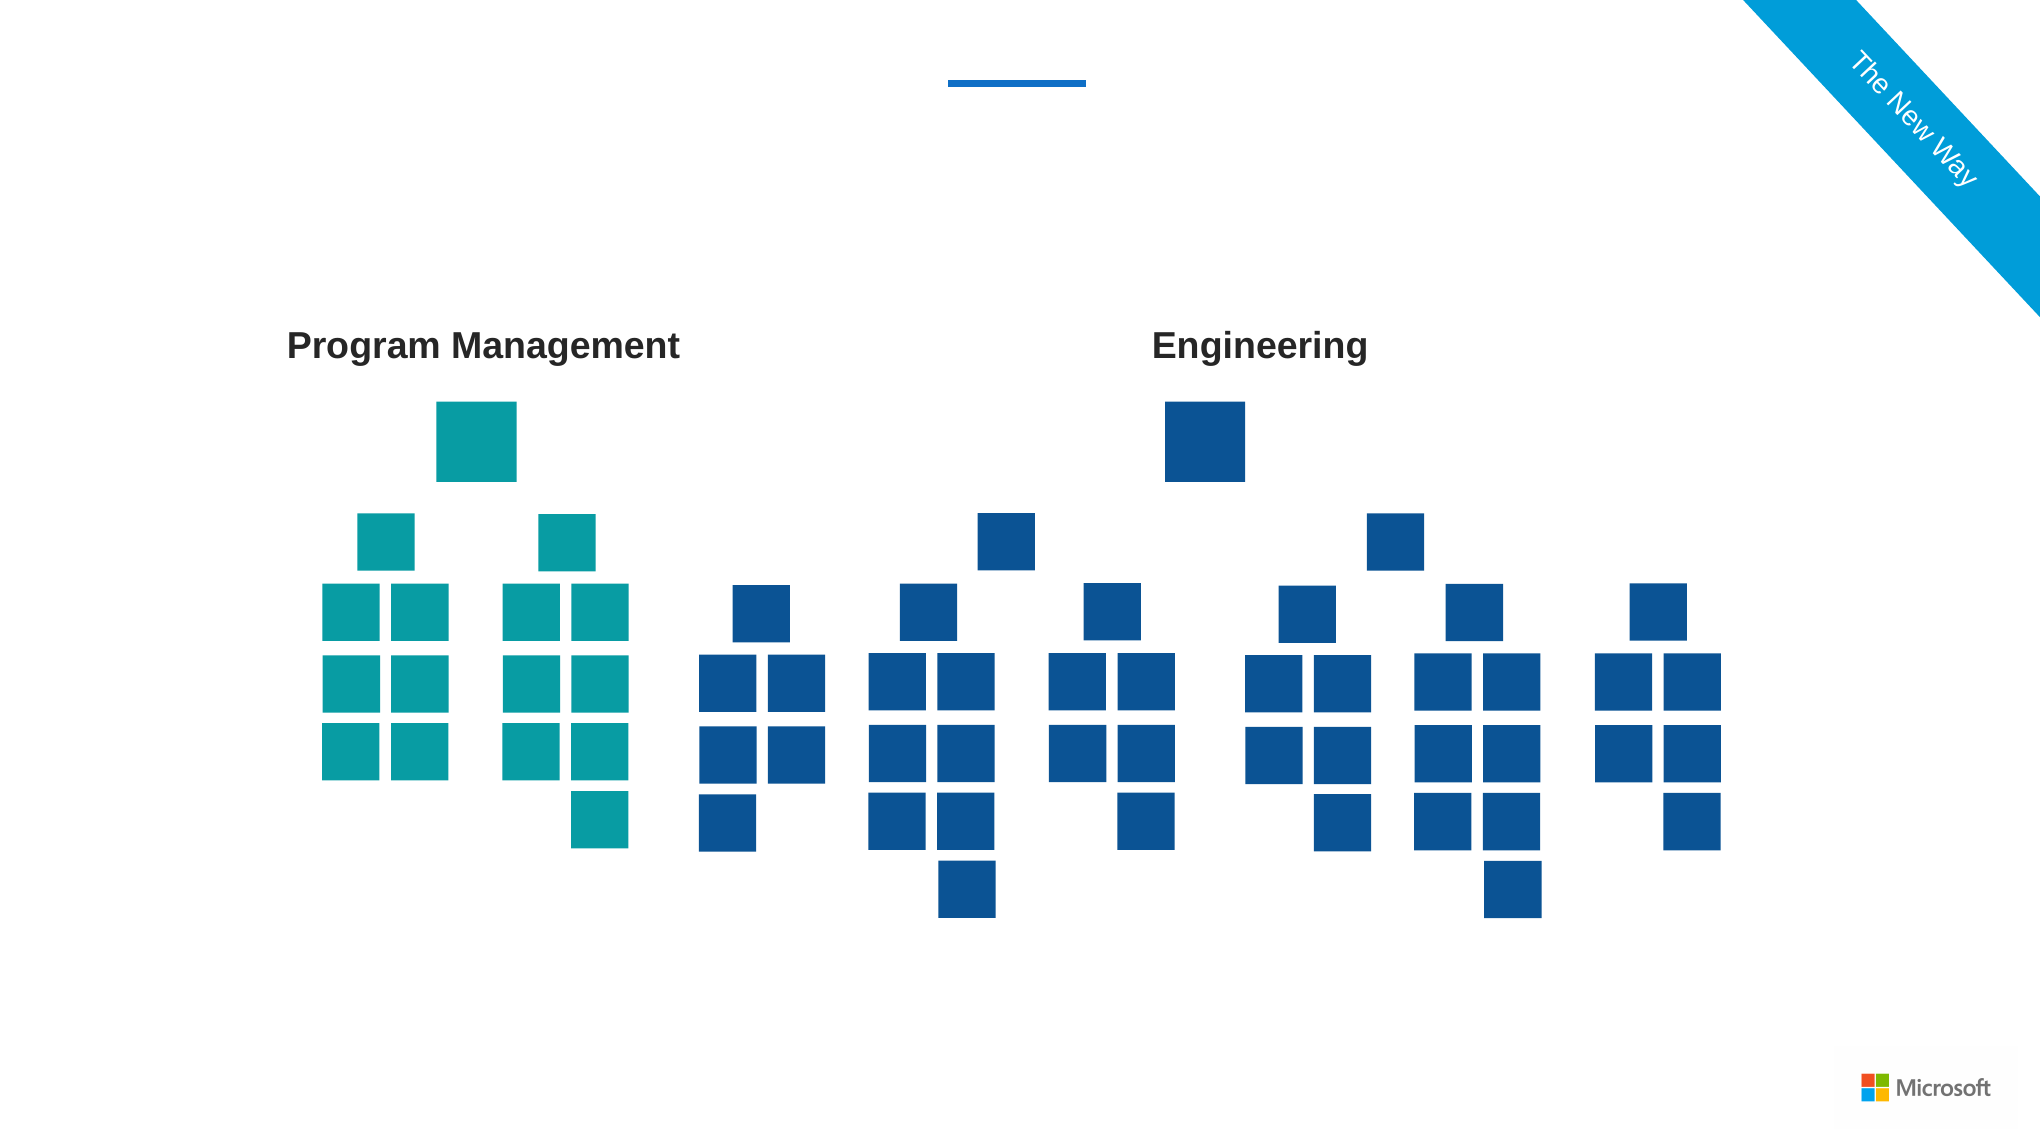

The New Way
# Roles
Program Management
Engineering